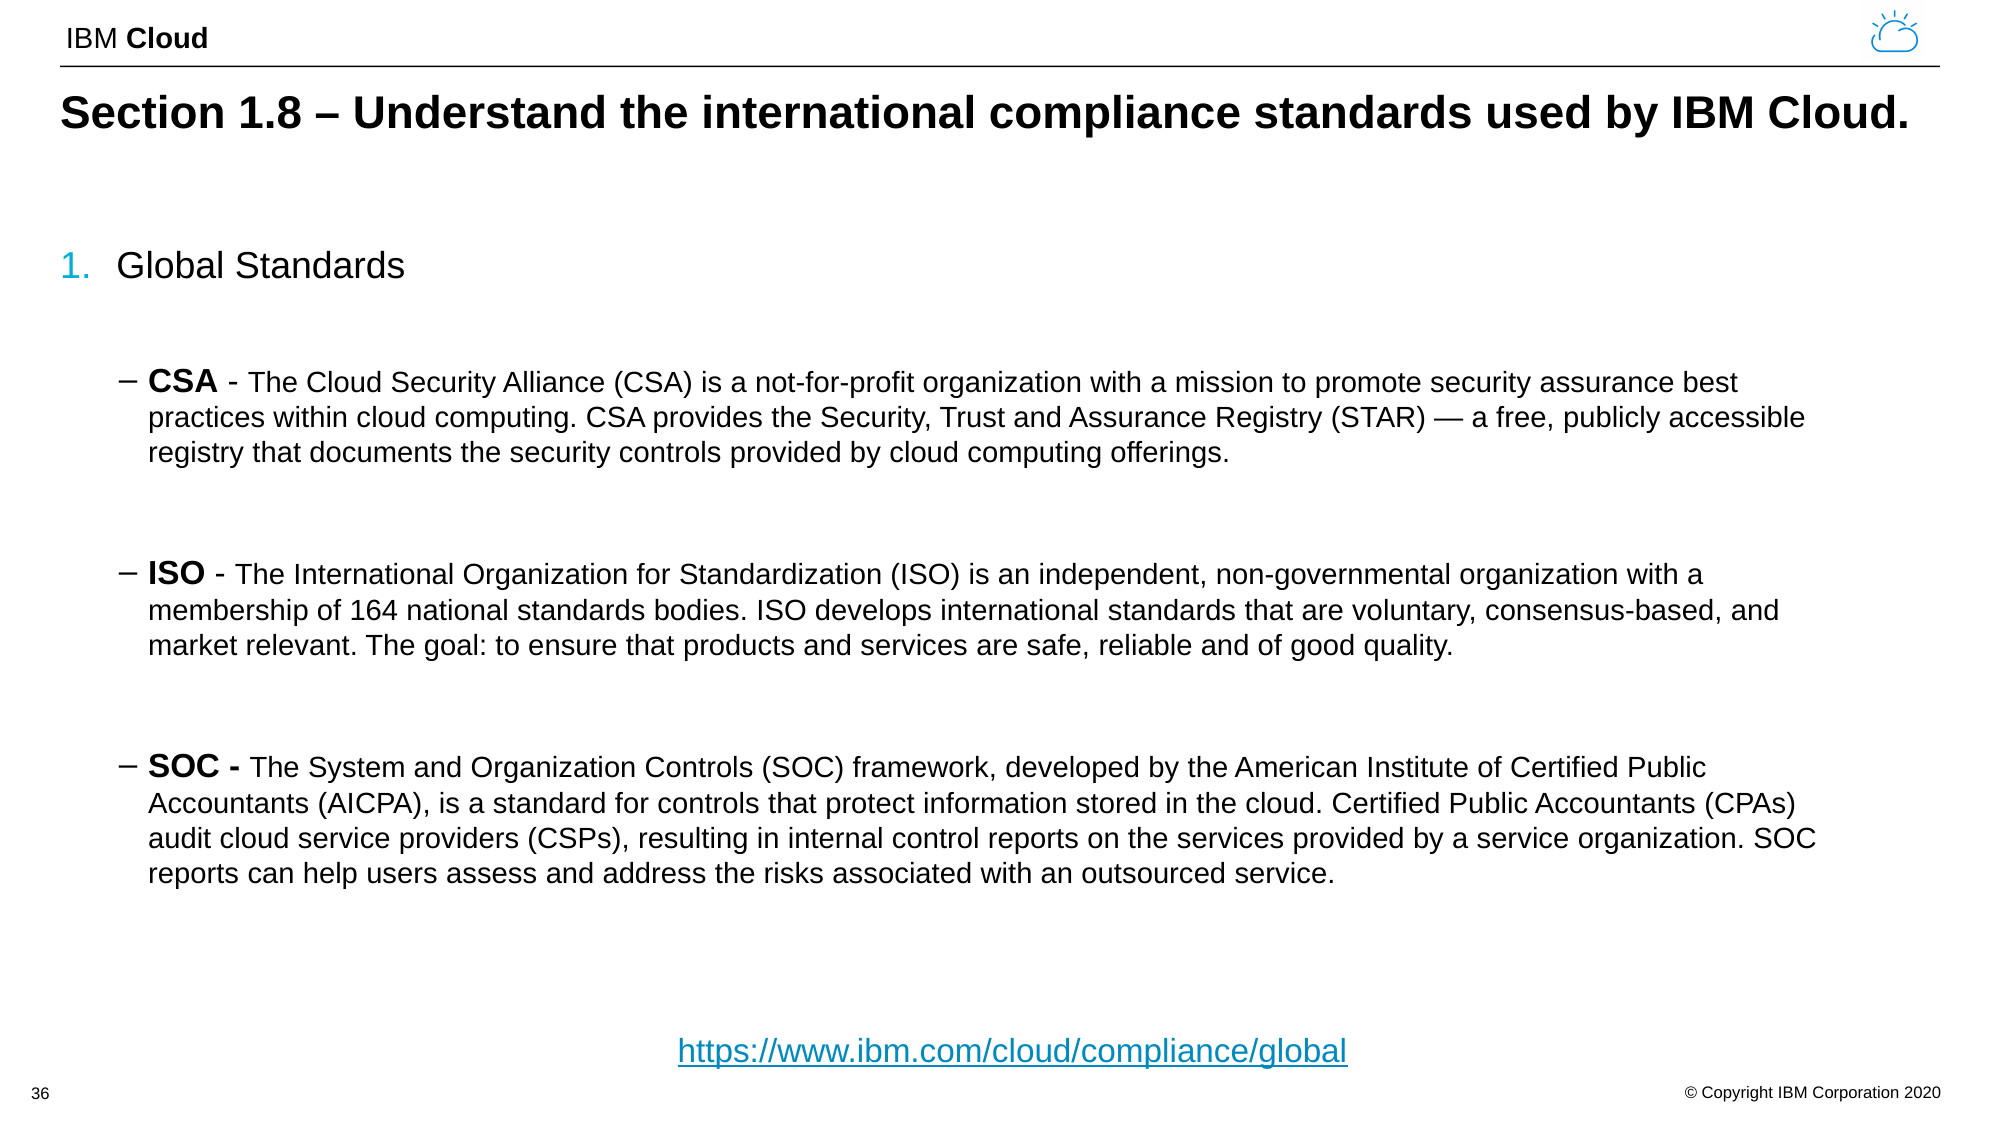

# Section 1.8 – Understand the international compliance standards used by IBM Cloud.

Global Standards

CSA - The Cloud Security Alliance (CSA) is a not-for-profit organization with a mission to promote security assurance best practices within cloud computing. CSA provides the Security, Trust and Assurance Registry (STAR) — a free, publicly accessible registry that documents the security controls provided by cloud computing offerings.

ISO - The International Organization for Standardization (ISO) is an independent, non-governmental organization with a membership of 164 national standards bodies. ISO develops international standards that are voluntary, consensus-based, and market relevant. The goal: to ensure that products and services are safe, reliable and of good quality.

SOC - The System and Organization Controls (SOC) framework, developed by the American Institute of Certified Public Accountants (AICPA), is a standard for controls that protect information stored in the cloud. Certified Public Accountants (CPAs) audit cloud service providers (CSPs), resulting in internal control reports on the services provided by a service organization. SOC reports can help users assess and address the risks associated with an outsourced service.

https://www.ibm.com/cloud/compliance/global
36